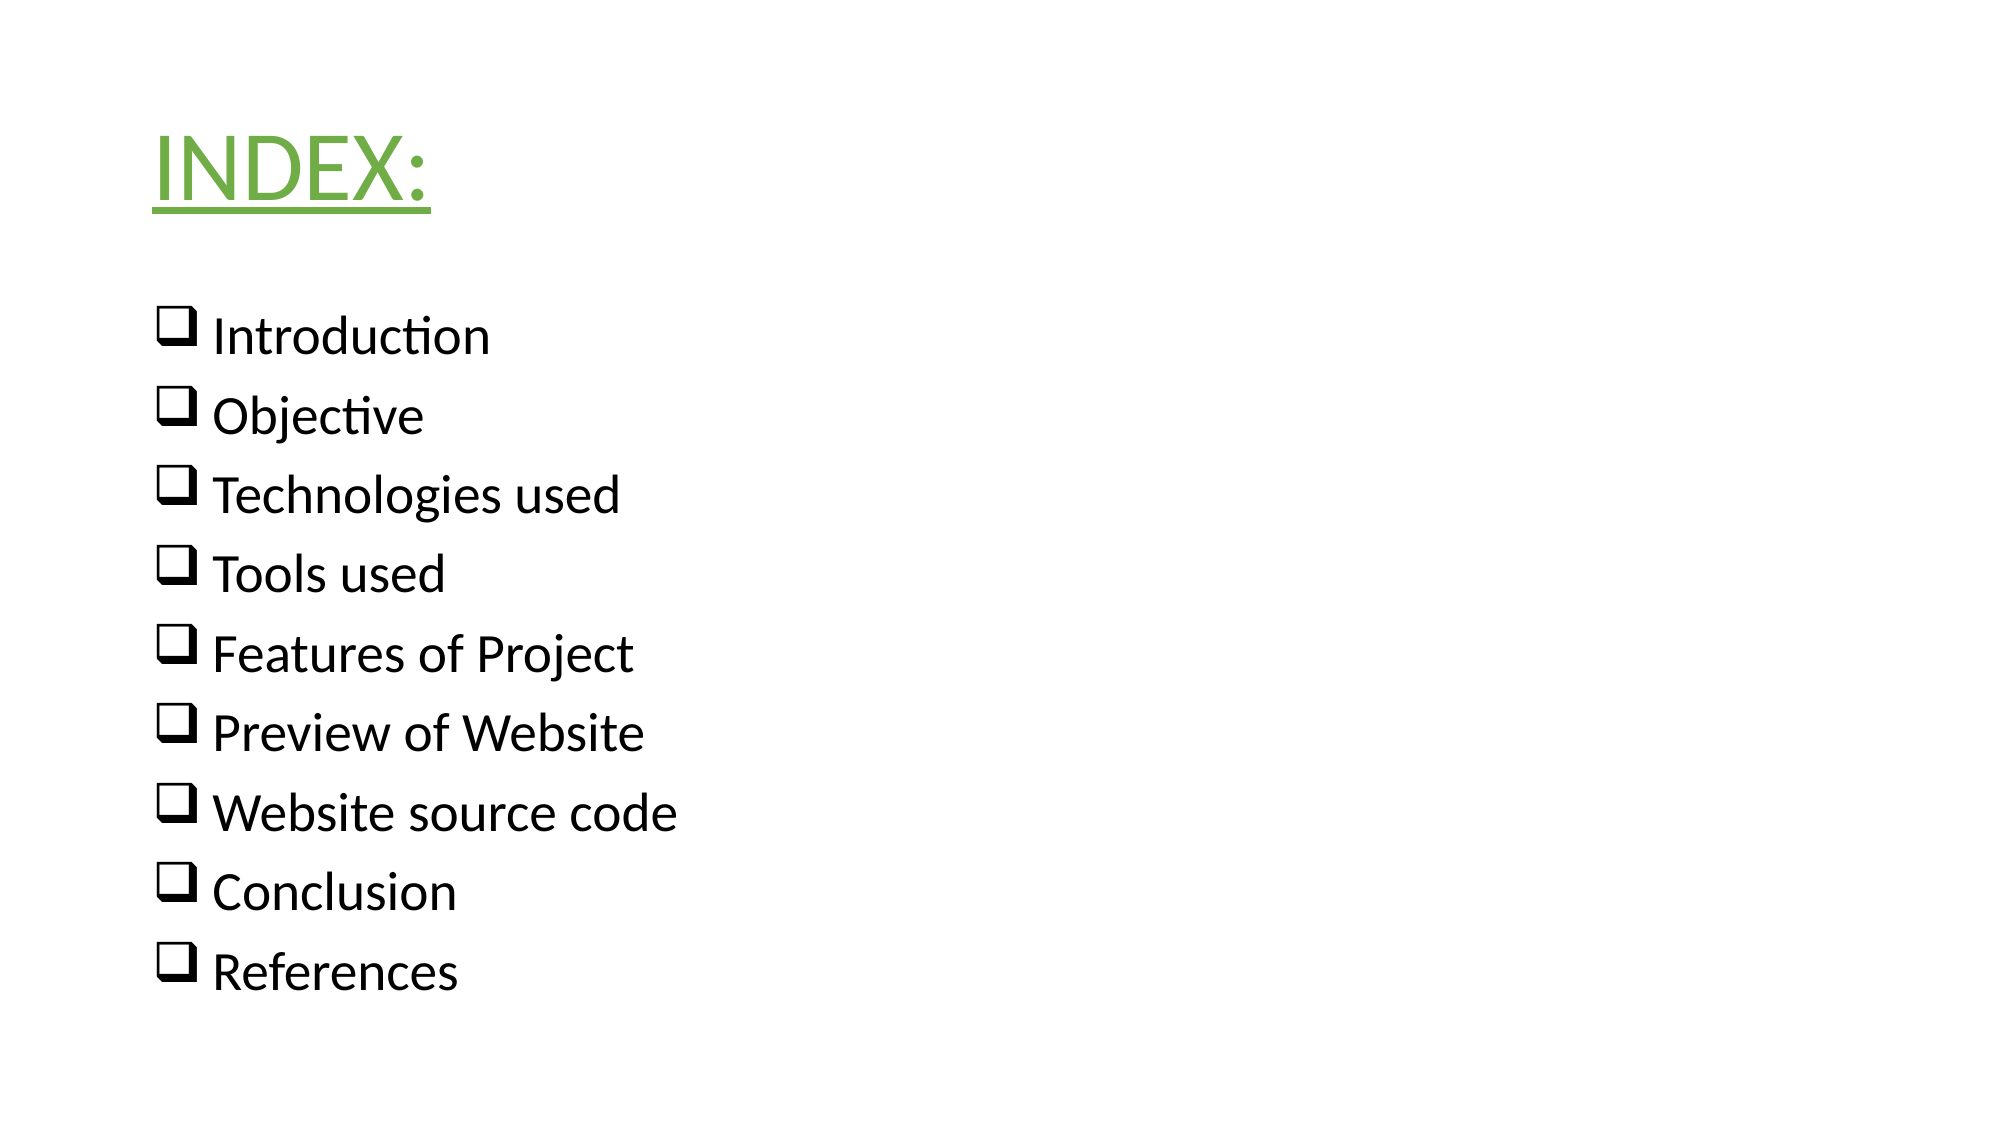

# INDEX:
 Introduction
 Objective
 Technologies used
 Tools used
 Features of Project
 Preview of Website
 Website source code
 Conclusion
 References